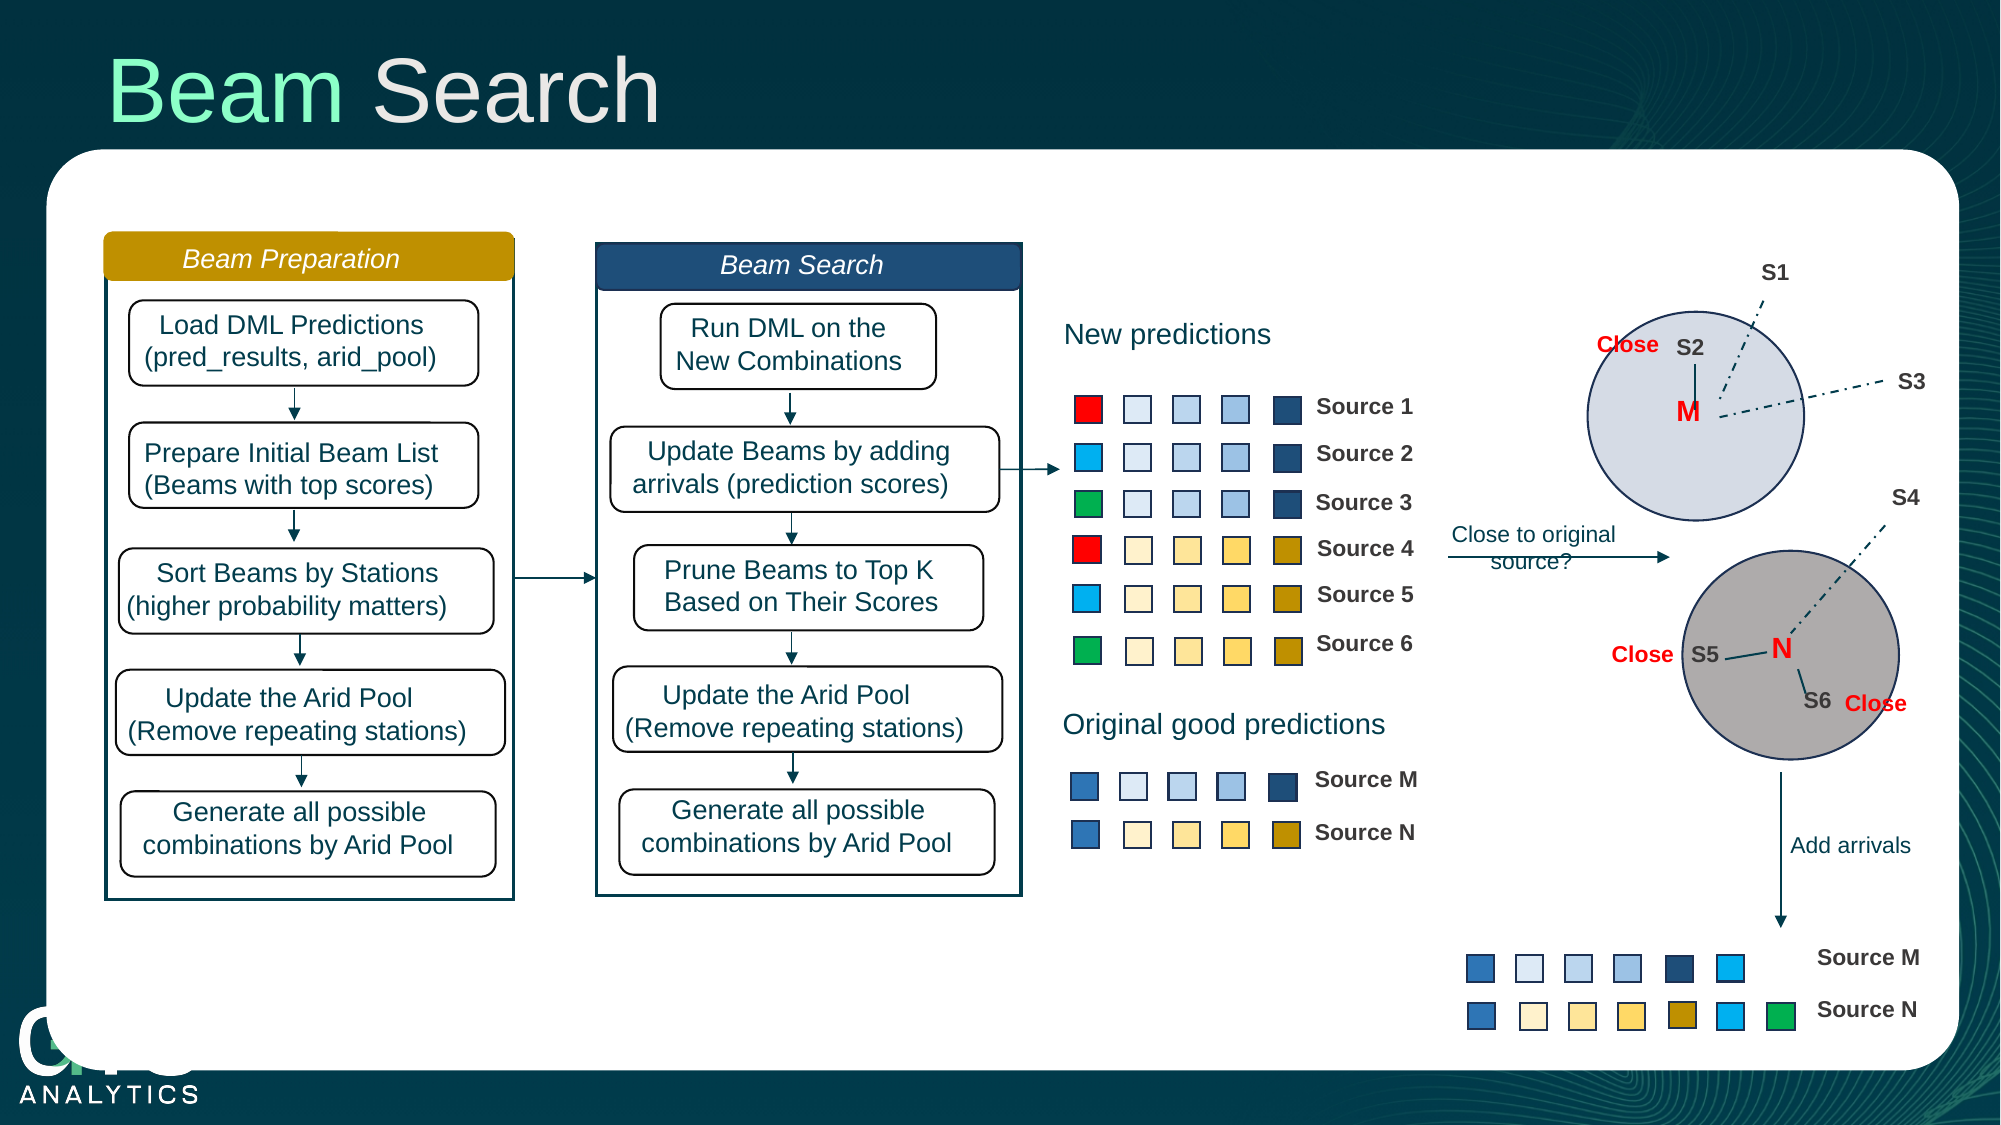

Beam Search

   Beam Preparation

      Beam Search

S1
  Load DML Predictions (pred_results, arid_pool)

  Run DML on the New Combinations

New predictions

Close
S2
S3
Source 1
M

  Update Beams by adding arrivals (prediction scores)

Prepare Initial Beam List
(Beams with top scores)
Source 2

S4
Source 3

Close to original
      source?
Source 4

  Prune Beams to Top K
  Based on Their Scores

    Sort Beams by Stations (higher probability matters)

Source 5

Source 6
N
S5
Close

     Update the Arid Pool
(Remove repeating stations)
     Update the Arid Pool
(Remove repeating stations)
S6
Close
Original good predictions
Source M

    Generate all possible combinations by Arid Pool
    Generate all possible combinations by Arid Pool

Source N

Add arrivals
Source M

Source N